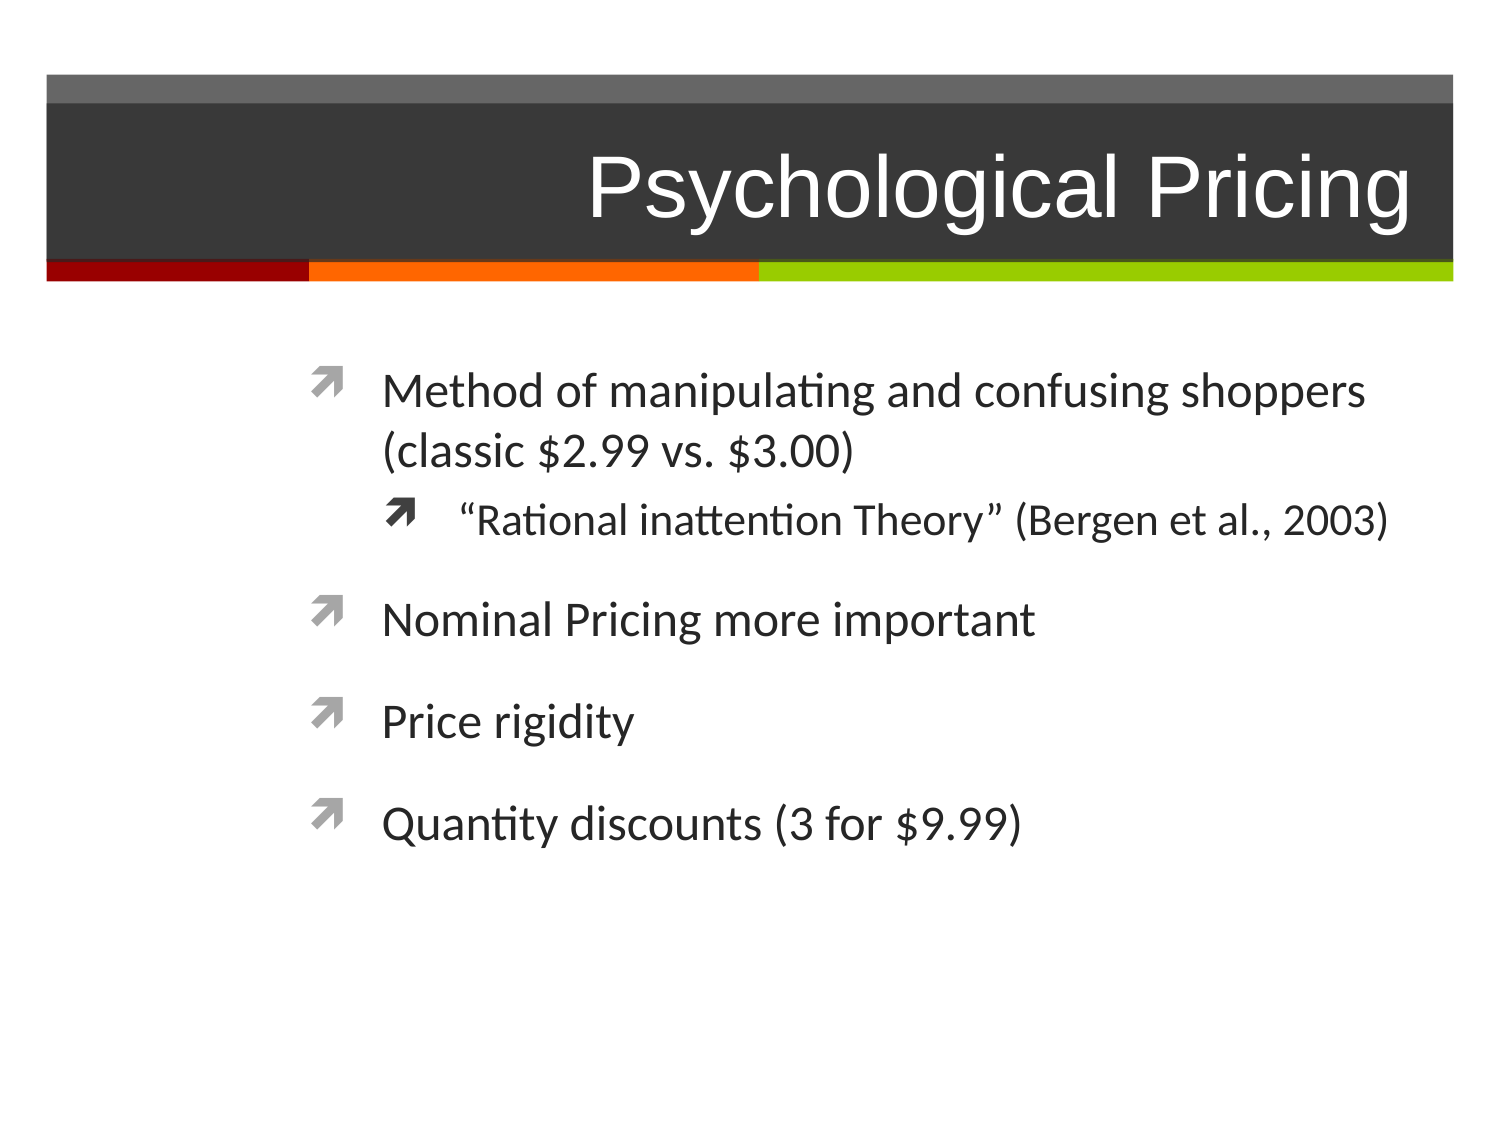

# Psychological Pricing
Method of manipulating and confusing shoppers (classic $2.99 vs. $3.00)
“Rational inattention Theory” (Bergen et al., 2003)
Nominal Pricing more important
Price rigidity
Quantity discounts (3 for $9.99)